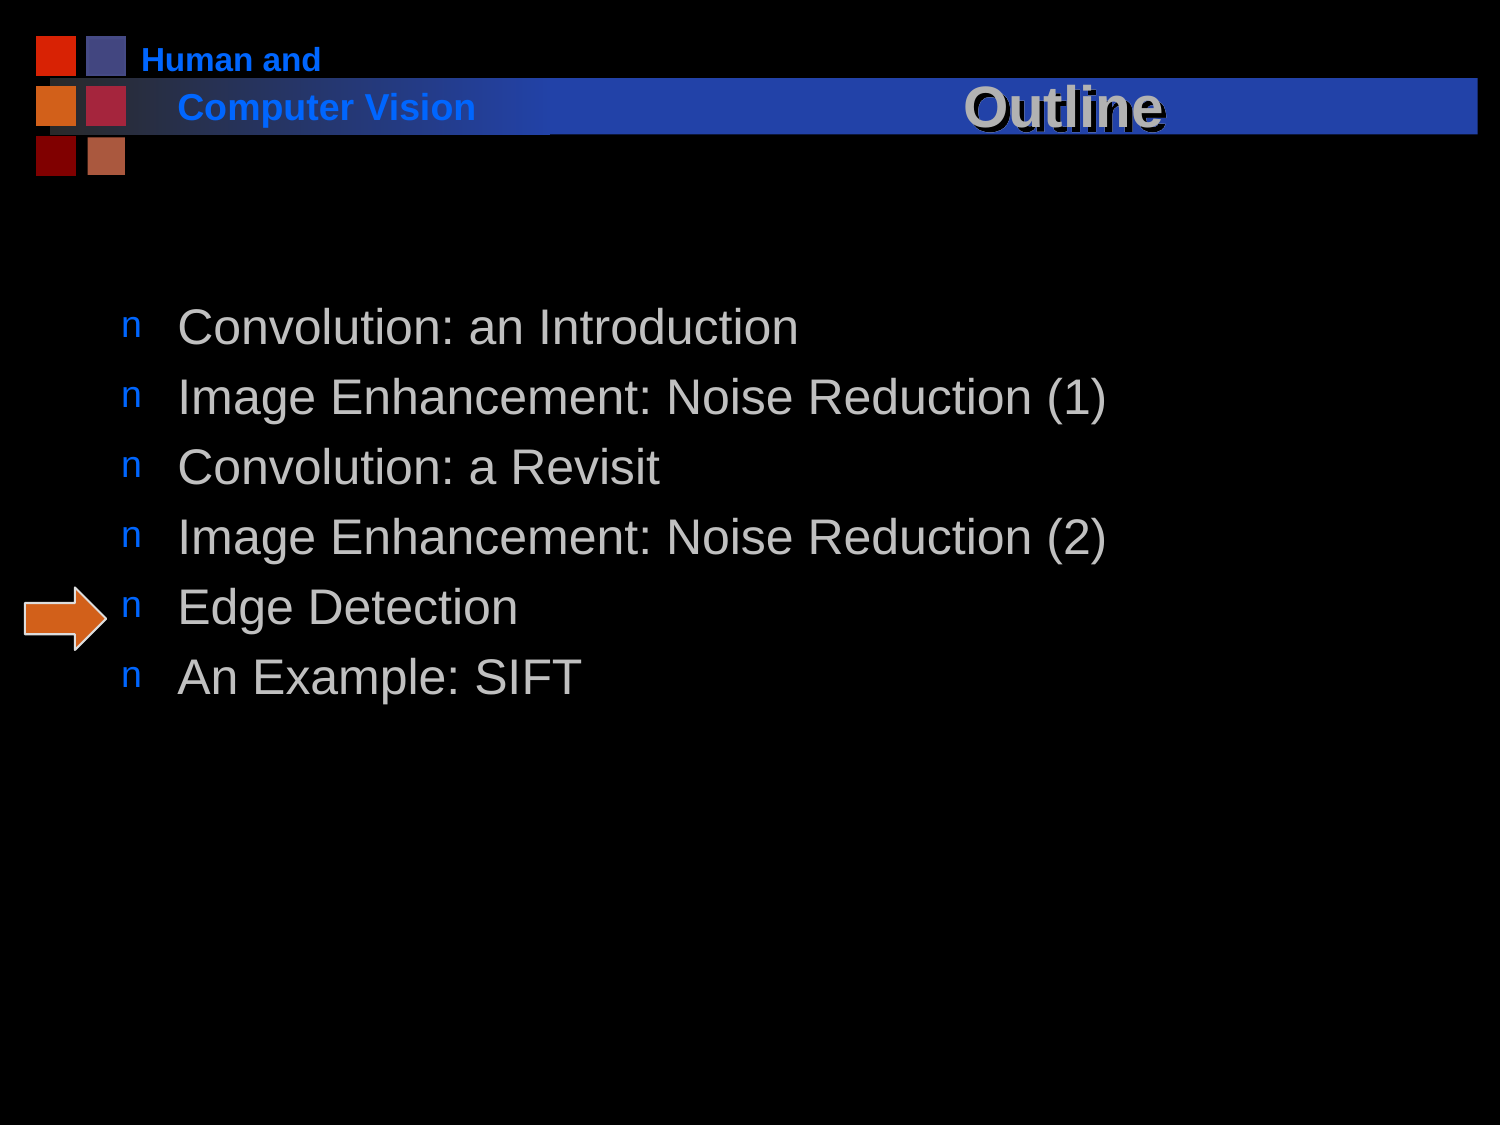

# Outline
Convolution: an Introduction
Image Enhancement: Noise Reduction (1)
Convolution: a Revisit
Image Enhancement: Noise Reduction (2)
Edge Detection
An Example: SIFT